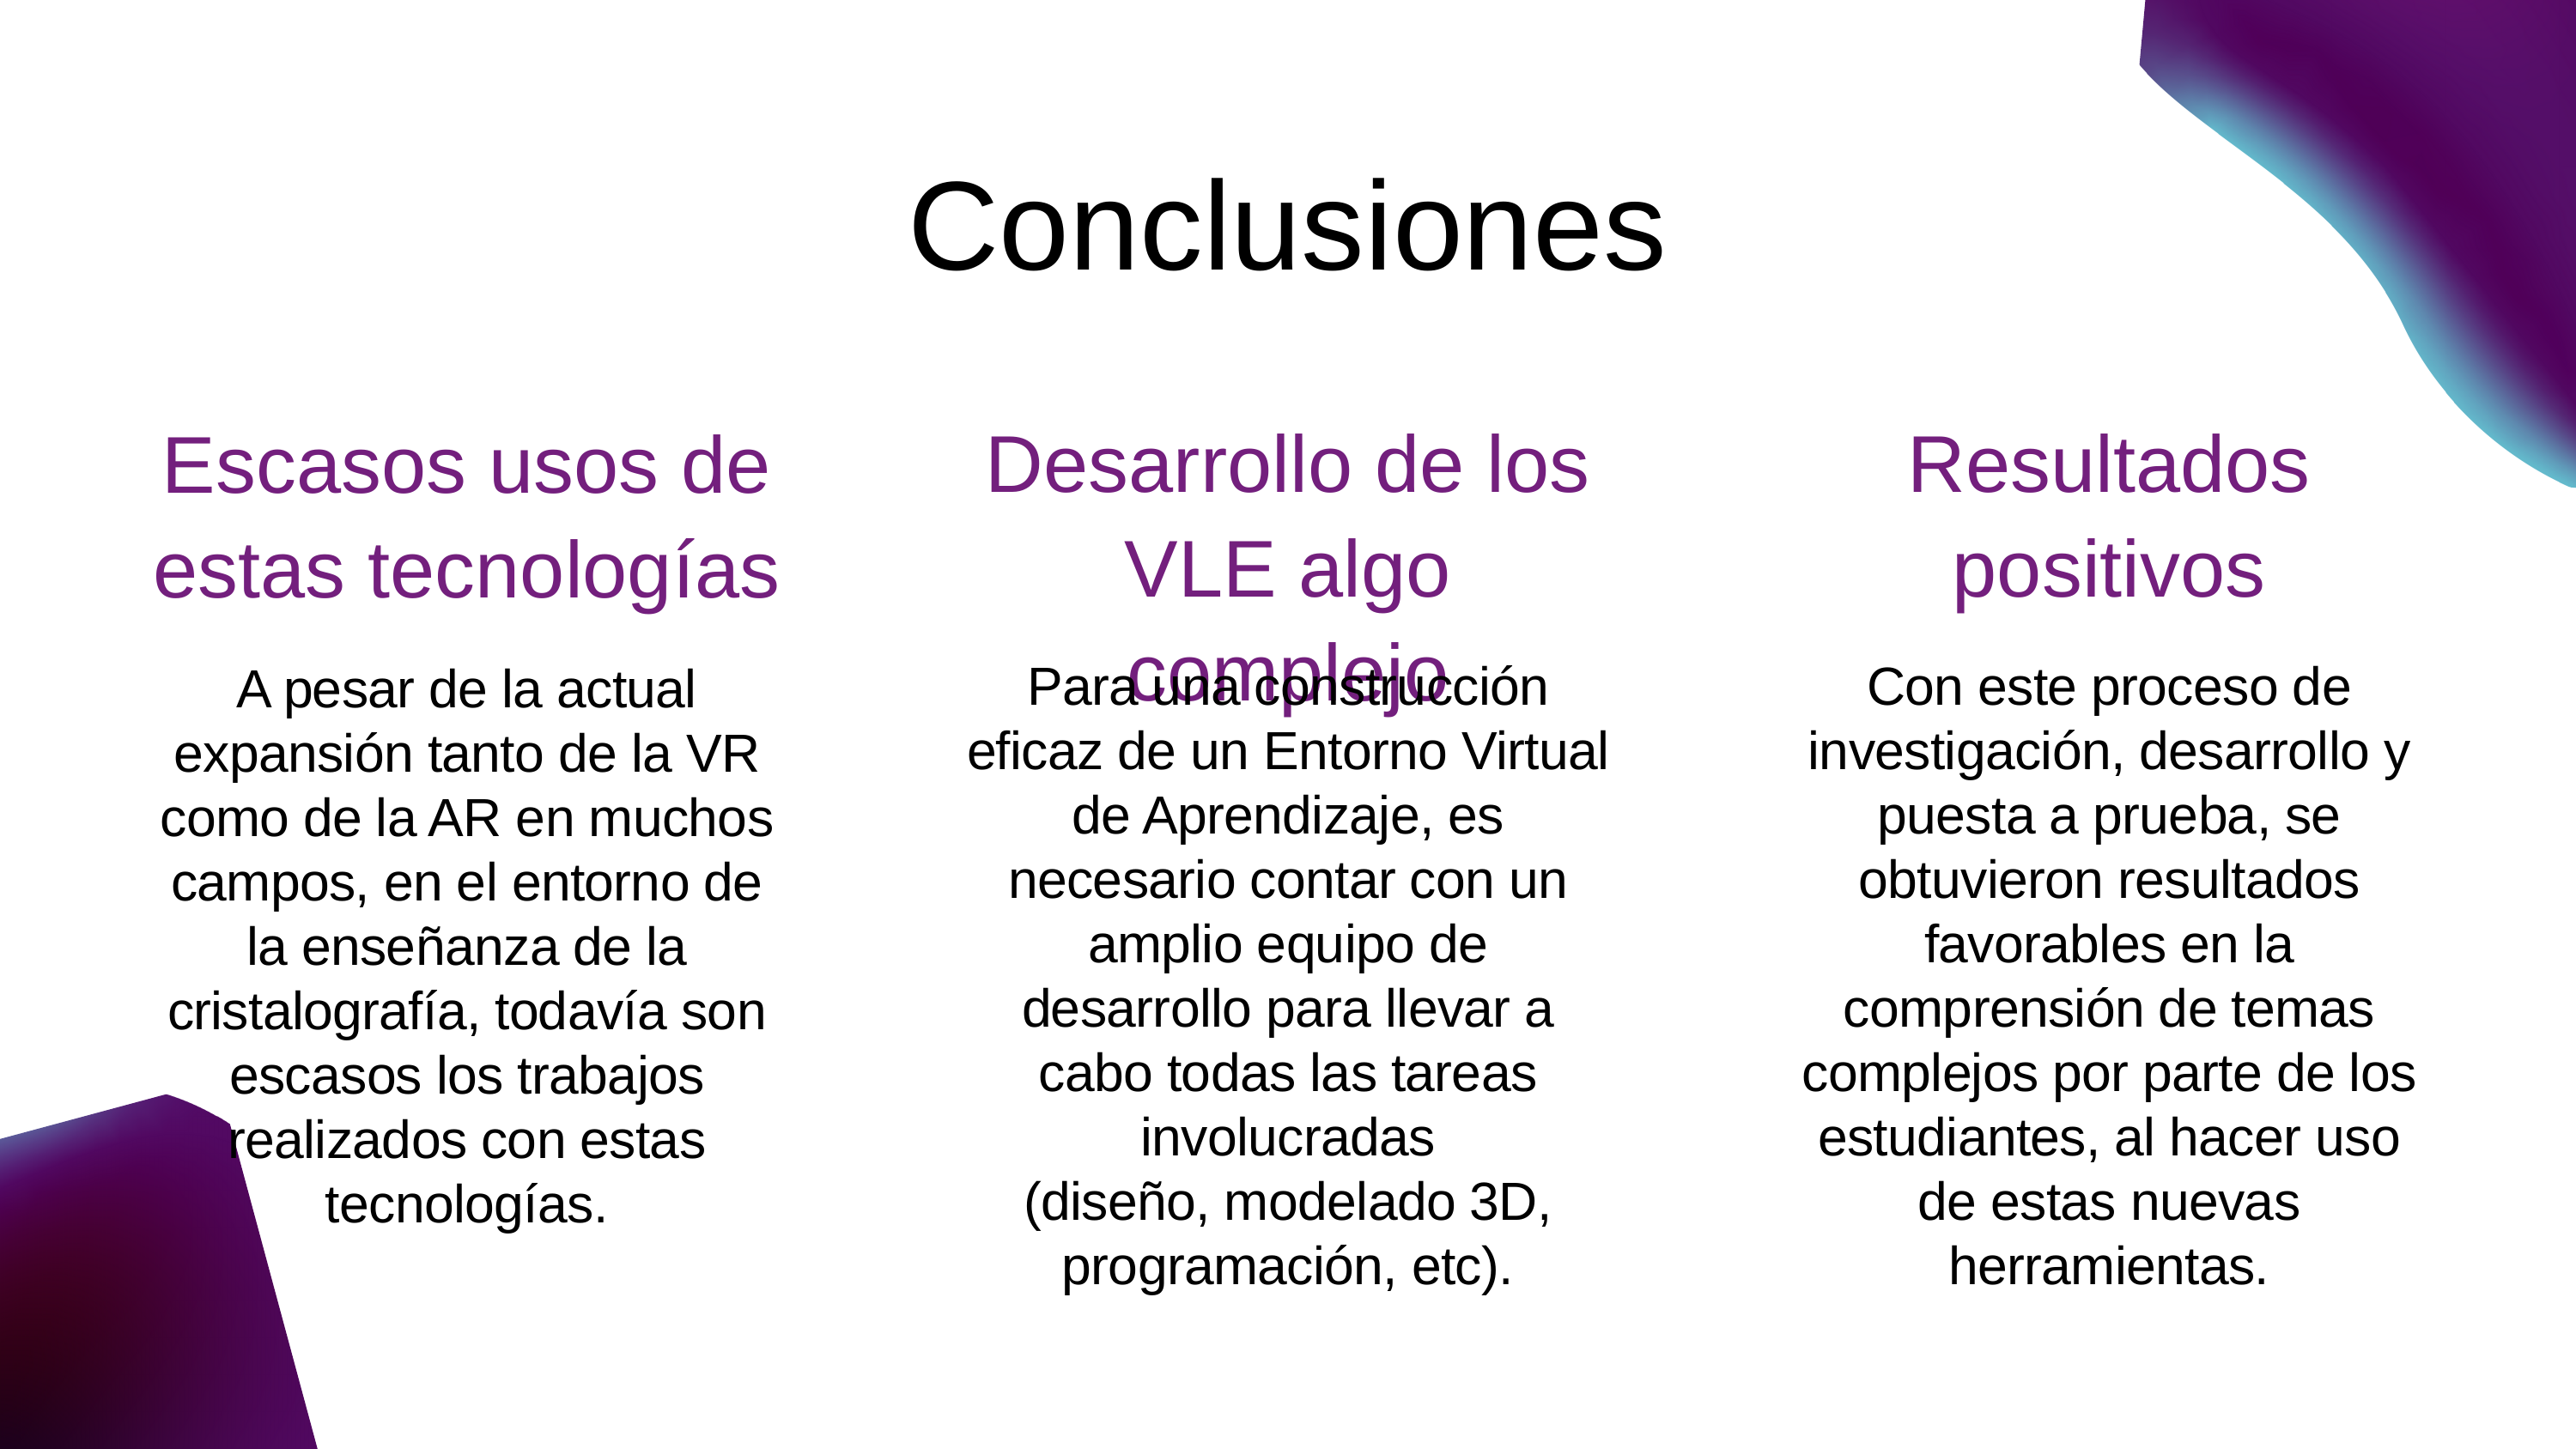

Conclusiones
Escasos usos de estas tecnologías
A pesar de la actual expansión tanto de la VR como de la AR en muchos campos, en el entorno de la enseñanza de la cristalografía, todavía son escasos los trabajos realizados con estas tecnologías.
Desarrollo de los VLE algo complejo
Para una construcción eficaz de un Entorno Virtual de Aprendizaje, es necesario contar con un amplio equipo de desarrollo para llevar a cabo todas las tareas involucradas
(diseño, modelado 3D, programación, etc).
Resultados positivos
Con este proceso de investigación, desarrollo y puesta a prueba, se obtuvieron resultados favorables en la comprensión de temas complejos por parte de los estudiantes, al hacer uso de estas nuevas herramientas.